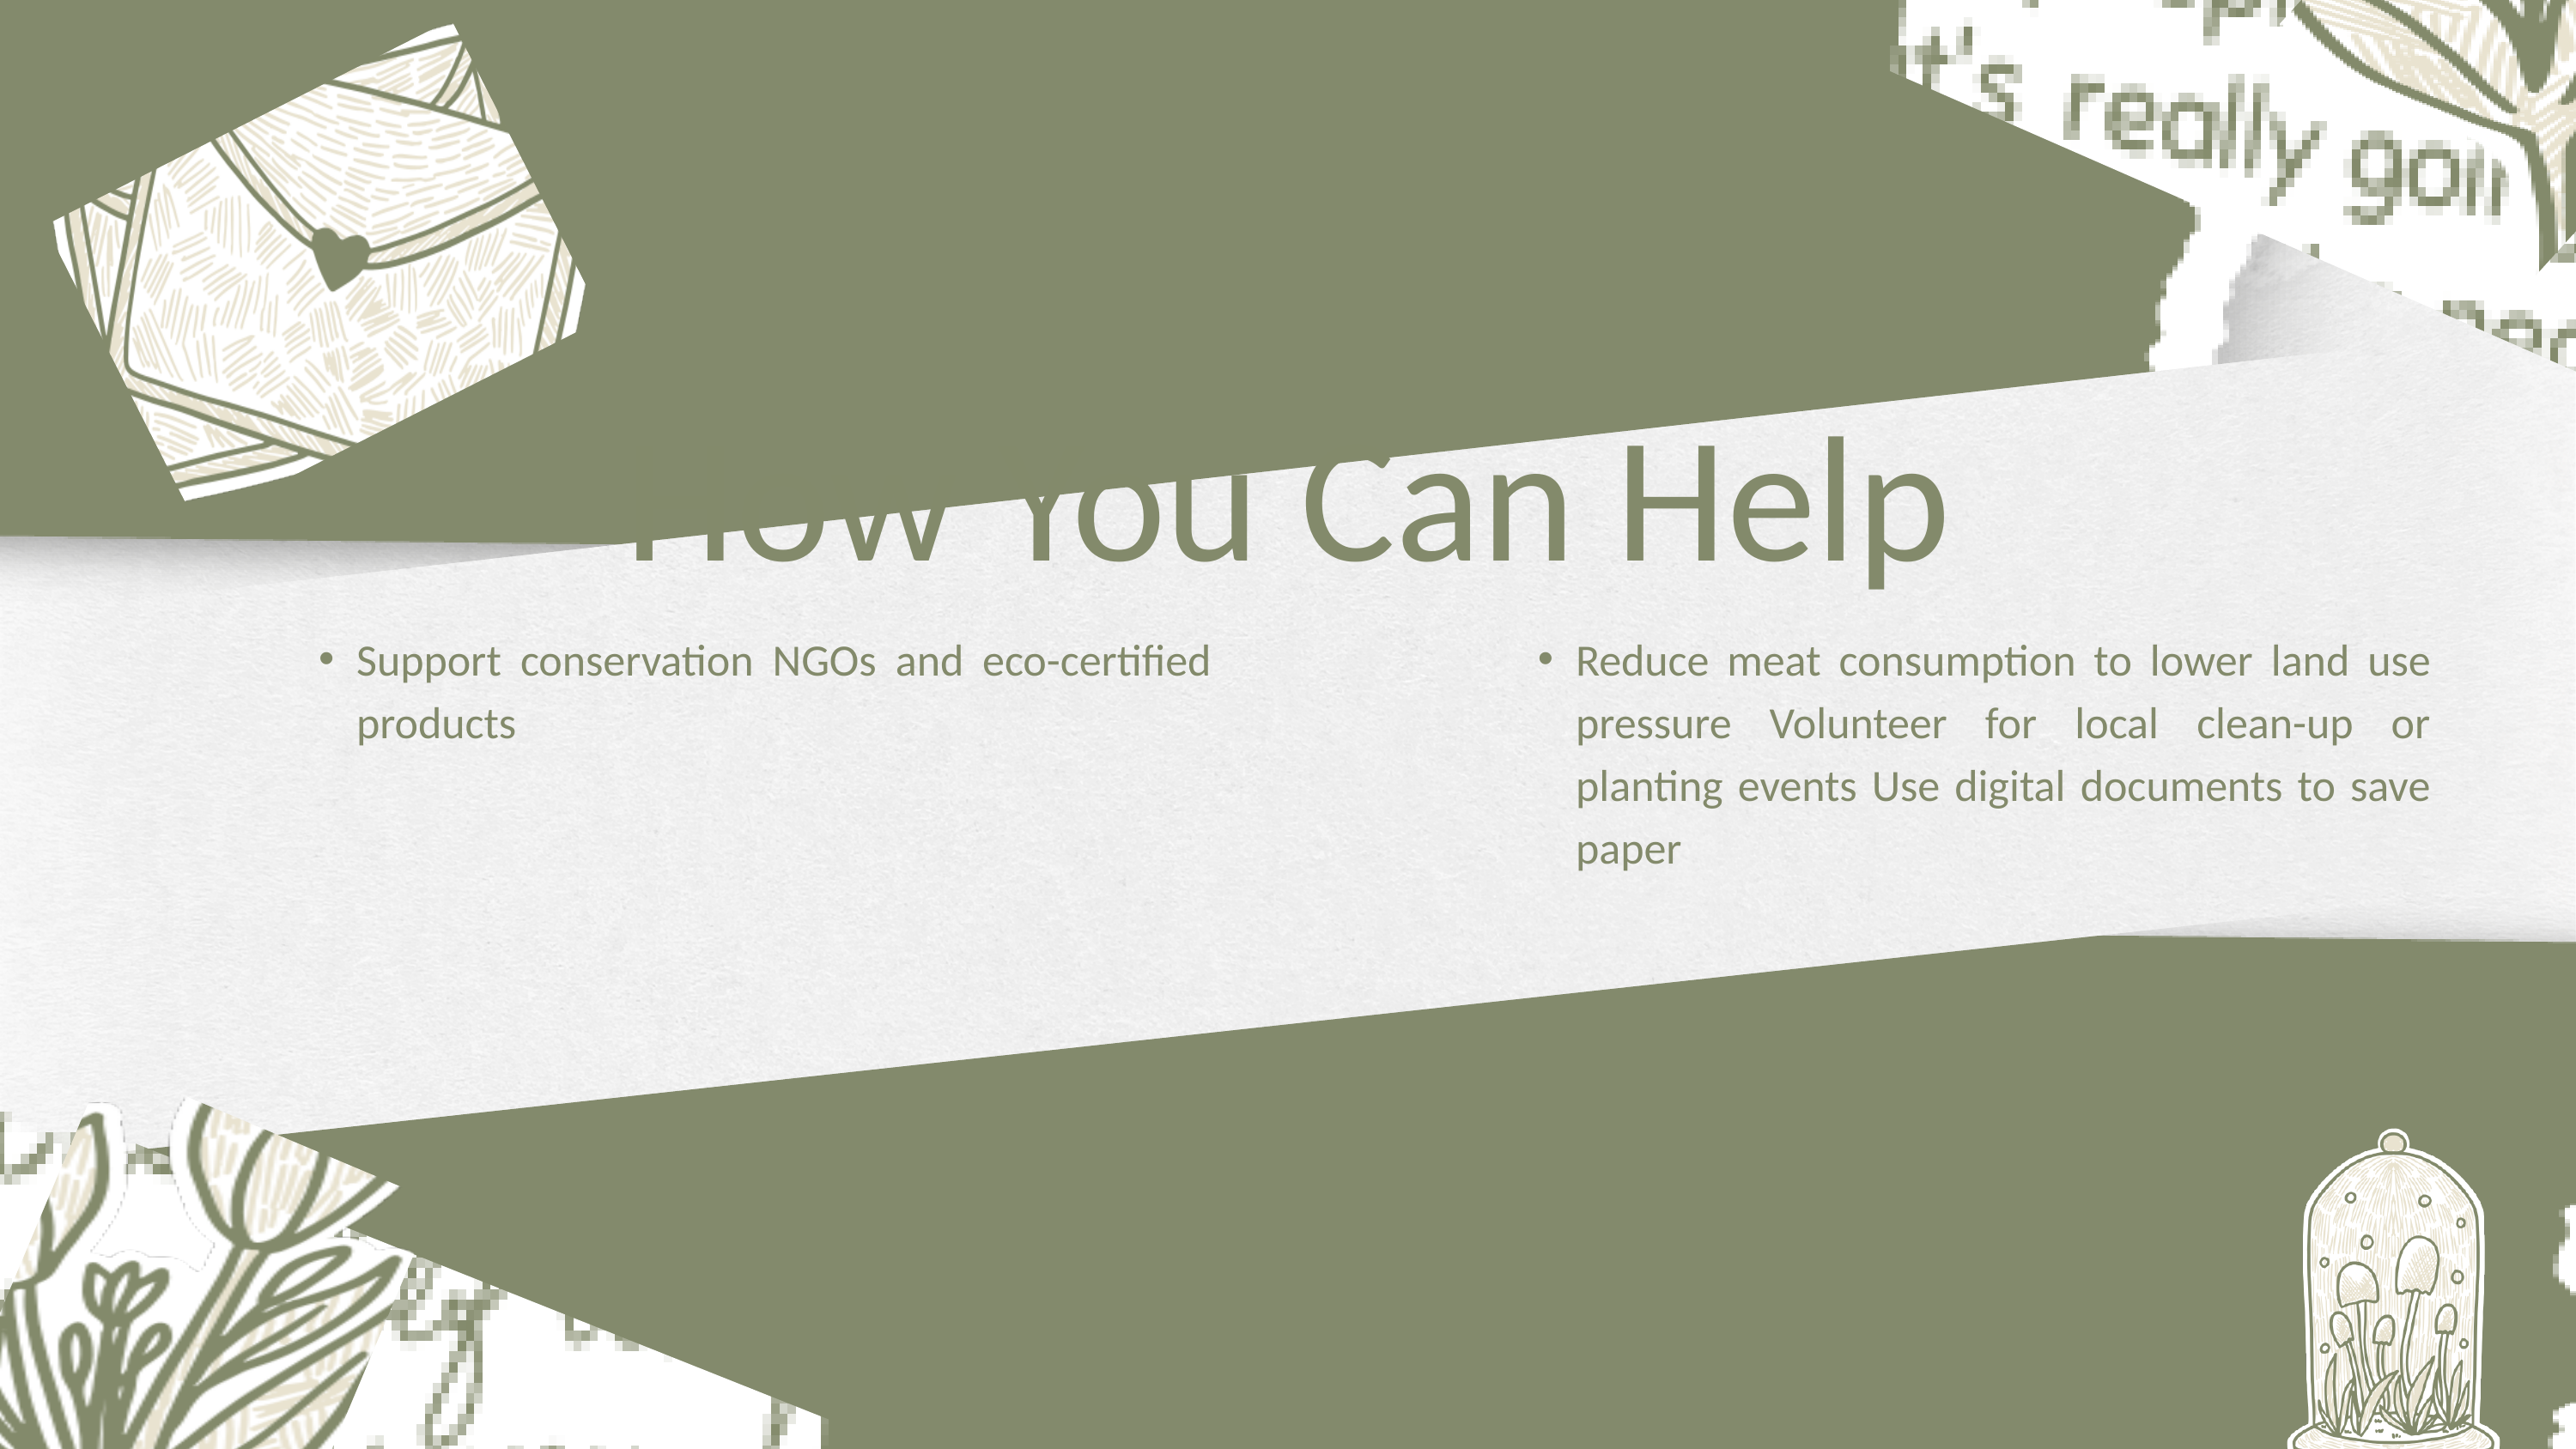

How You Can Help

Support conservation NGOs and eco-certified products
Reduce meat consumption to lower land use pressure Volunteer for local clean-up or planting events Use digital documents to save paper